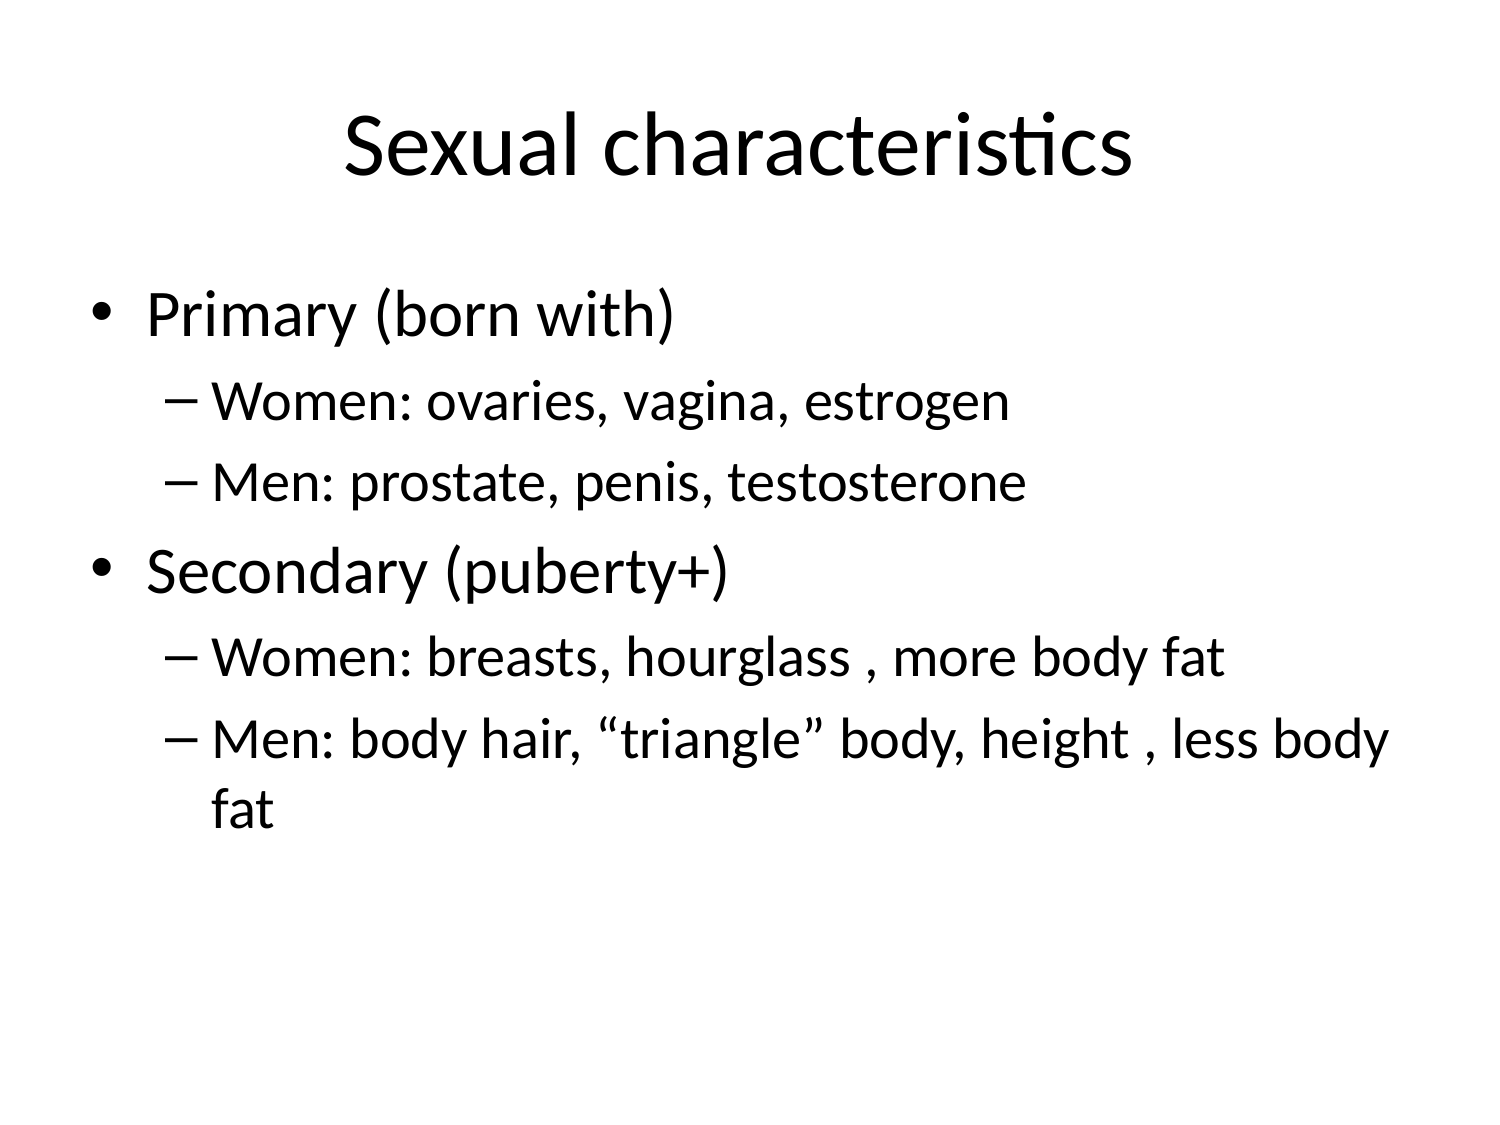

# Sexual characteristics
Primary (born with)
Women: ovaries, vagina, estrogen
Men: prostate, penis, testosterone
Secondary (puberty+)
Women: breasts, hourglass , more body fat
Men: body hair, “triangle” body, height , less body fat